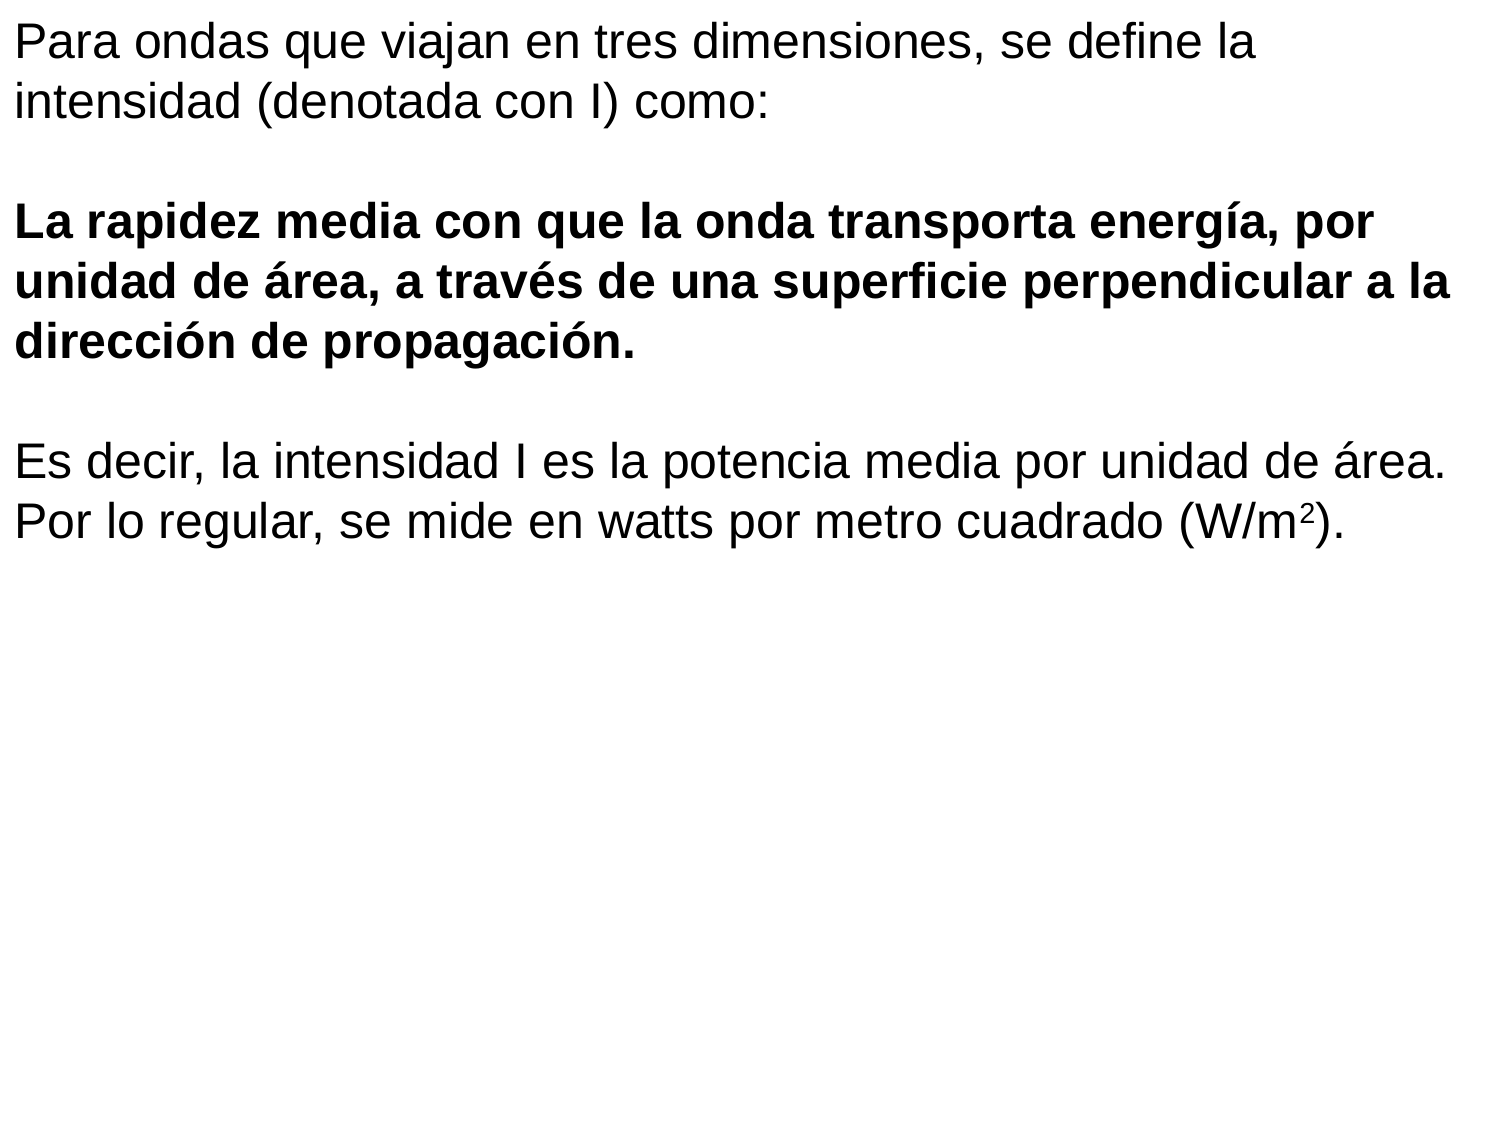

Para ondas que viajan en tres dimensiones, se deﬁne la intensidad (denotada con I) como:

La rapidez media con que la onda transporta energía, por unidad de área, a través de una superﬁcie perpendicular a la dirección de propagación.

Es decir, la intensidad I es la potencia media por unidad de área. Por lo regular, se mide en watts por metro cuadrado (W/m2).